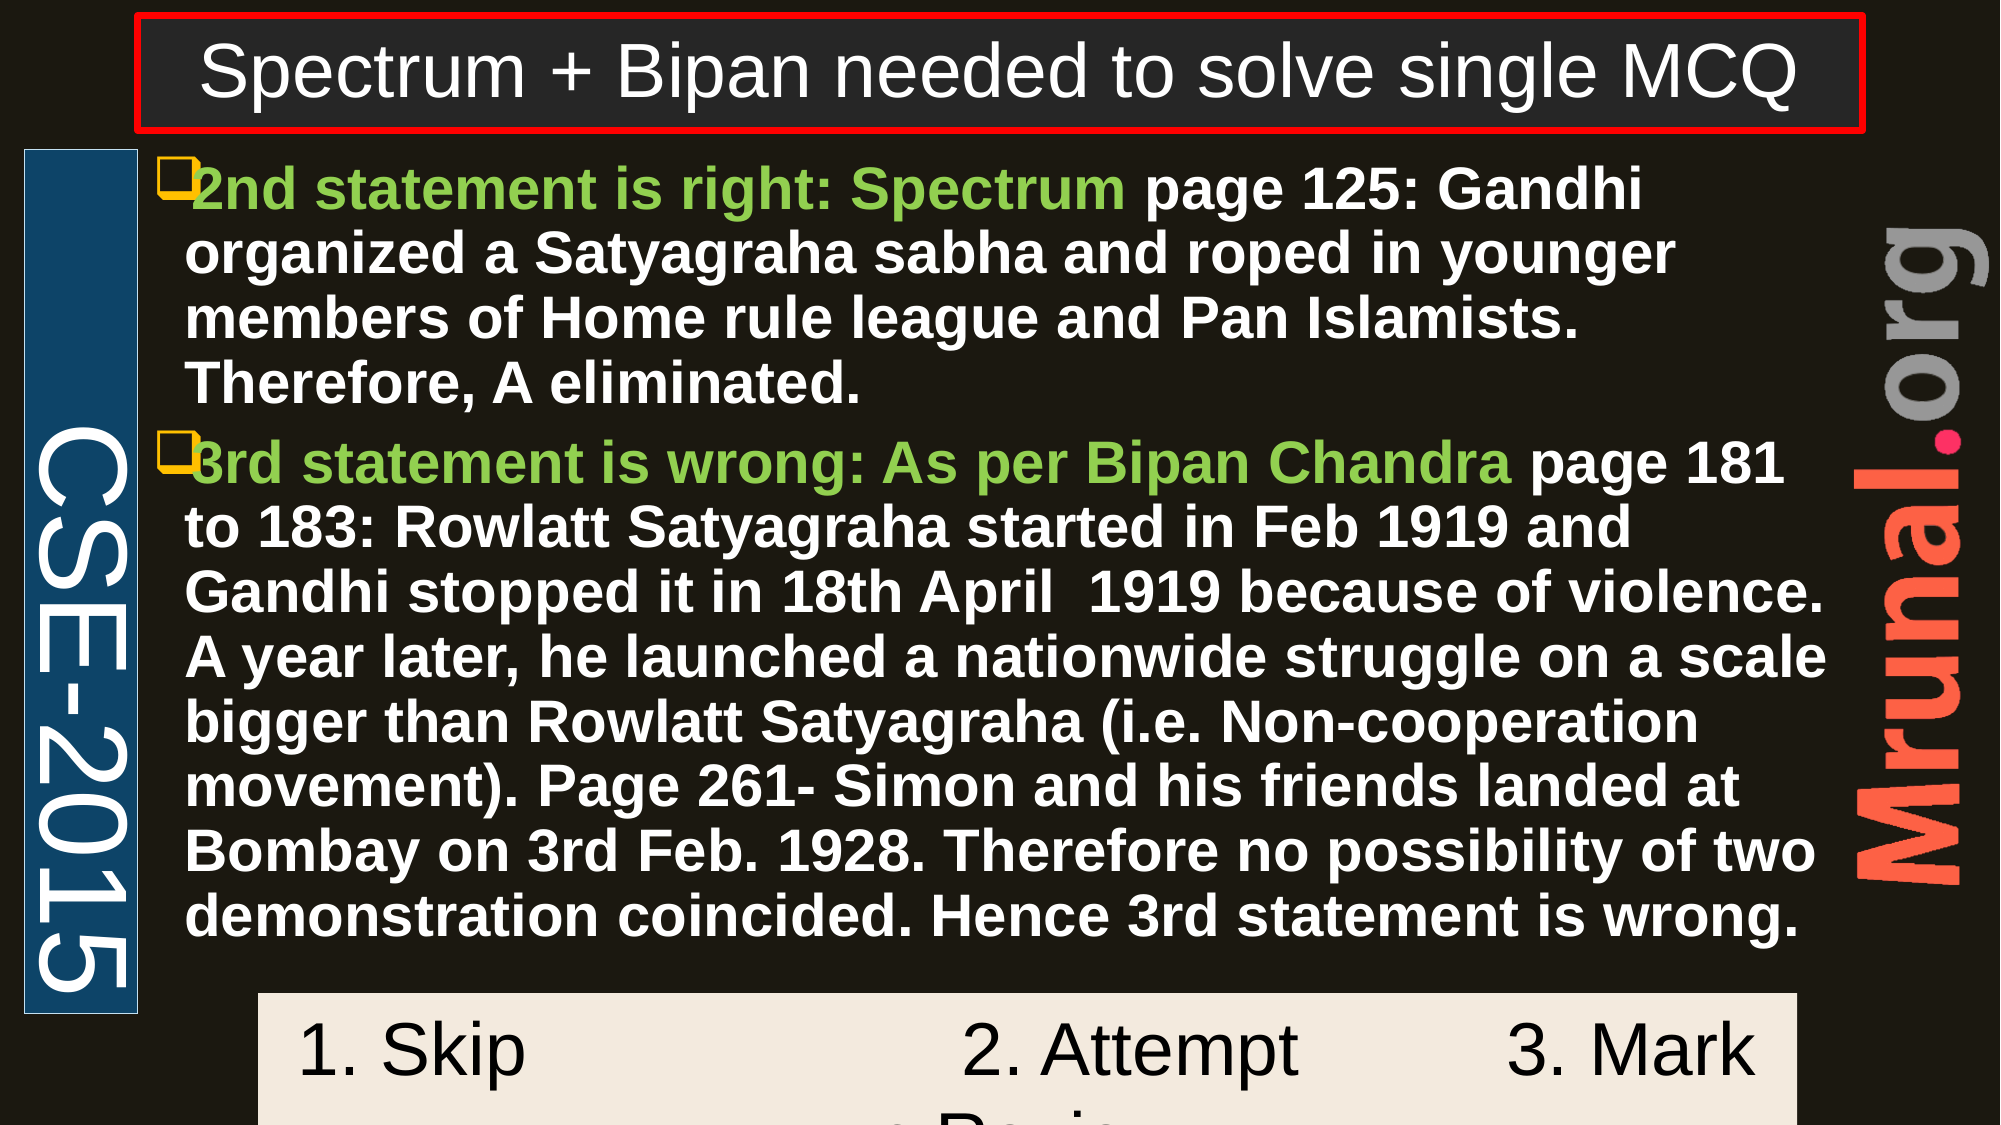

# Spectrum + Bipan needed to solve single MCQ
CSE-2015
2nd statement is right: Spectrum page 125: Gandhi organized a Satyagraha sabha and roped in younger members of Home rule league and Pan Islamists. Therefore, A eliminated.
3rd statement is wrong: As per Bipan Chandra page 181 to 183: Rowlatt Satyagraha started in Feb 1919 and Gandhi stopped it in 18th April  1919 because of violence. A year later, he launched a nationwide struggle on a scale bigger than Rowlatt Satyagraha (i.e. Non-cooperation movement). Page 261- Simon and his friends landed at Bombay on 3rd Feb. 1928. Therefore no possibility of two demonstration coincided. Hence 3rd statement is wrong.